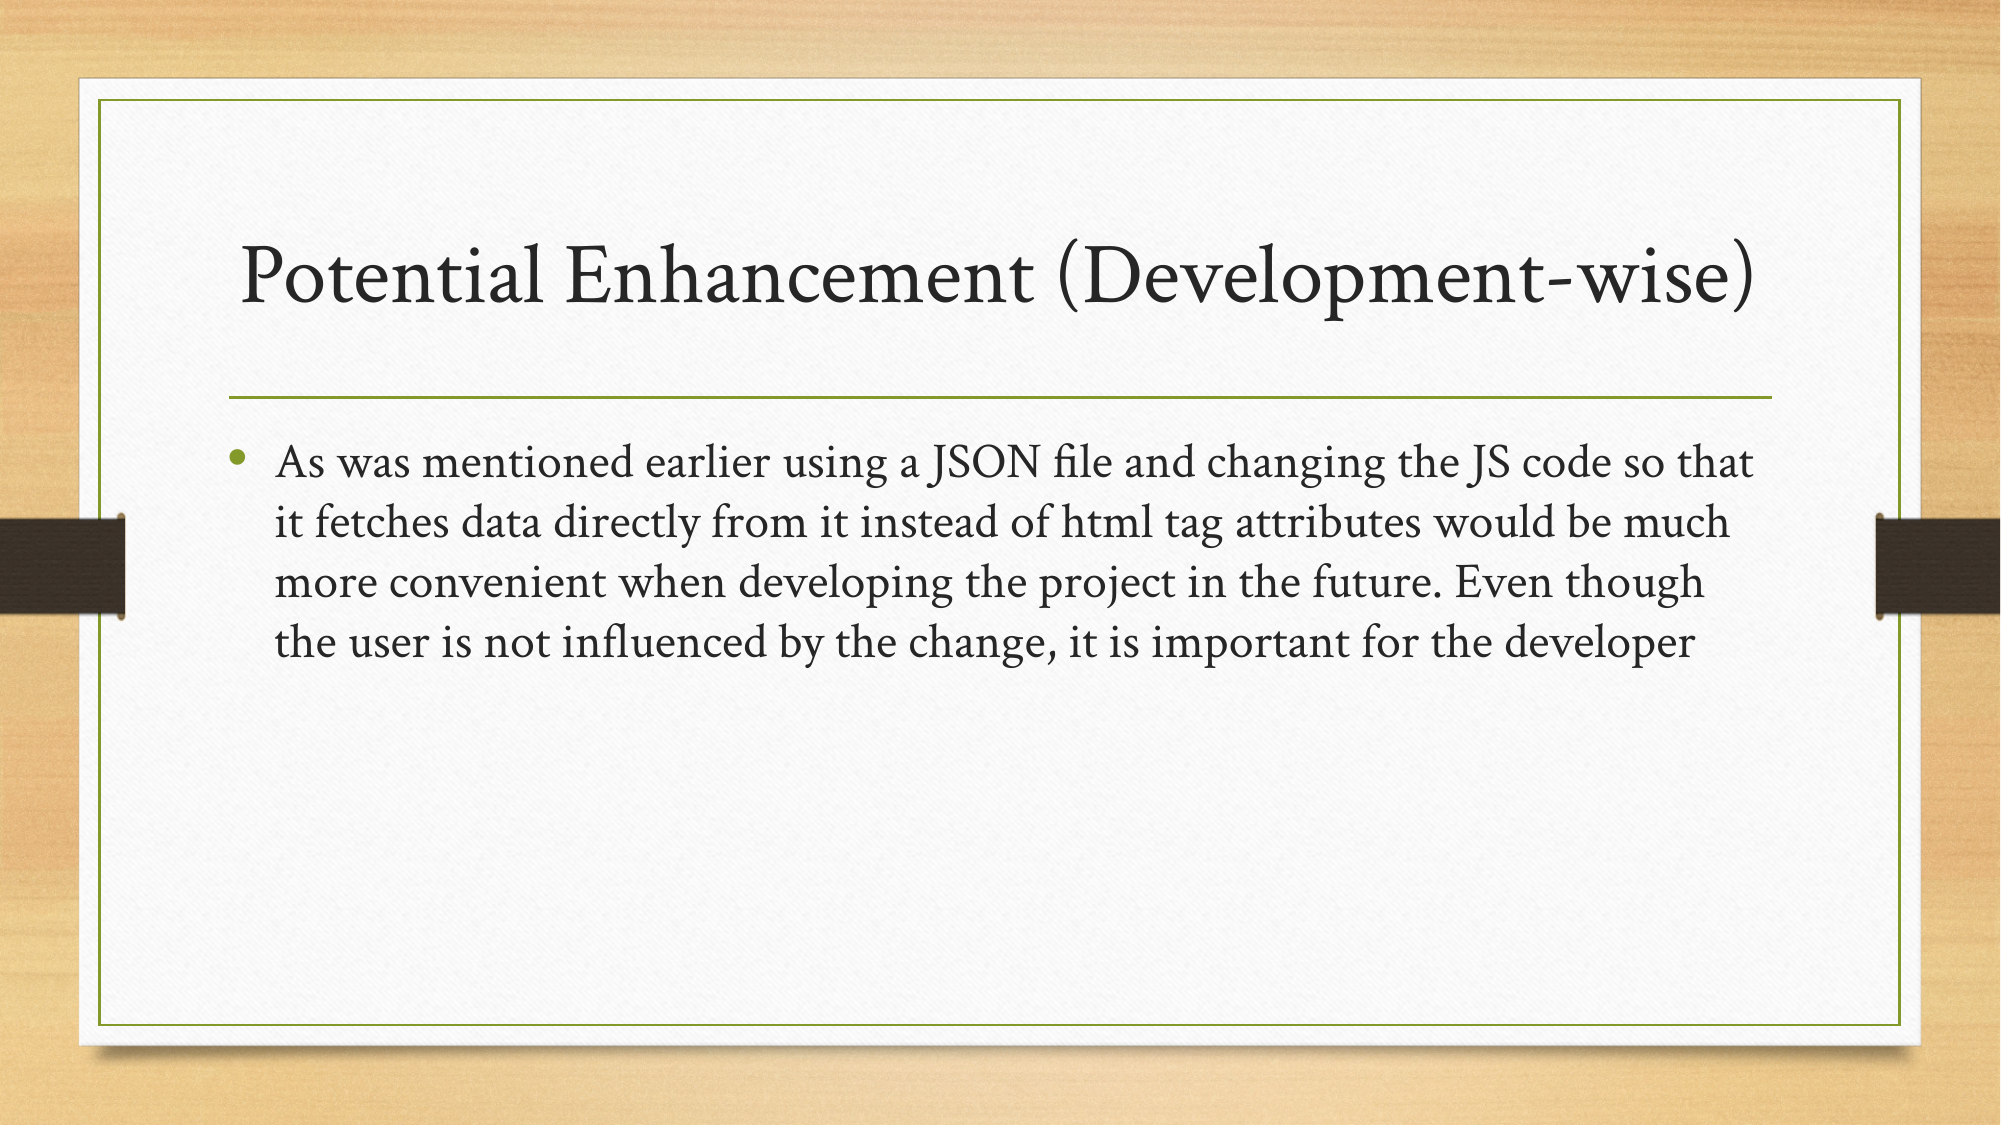

# Potential Enhancement (Development-wise)
As was mentioned earlier using a JSON file and changing the JS code so that it fetches data directly from it instead of html tag attributes would be much more convenient when developing the project in the future. Even though the user is not influenced by the change, it is important for the developer